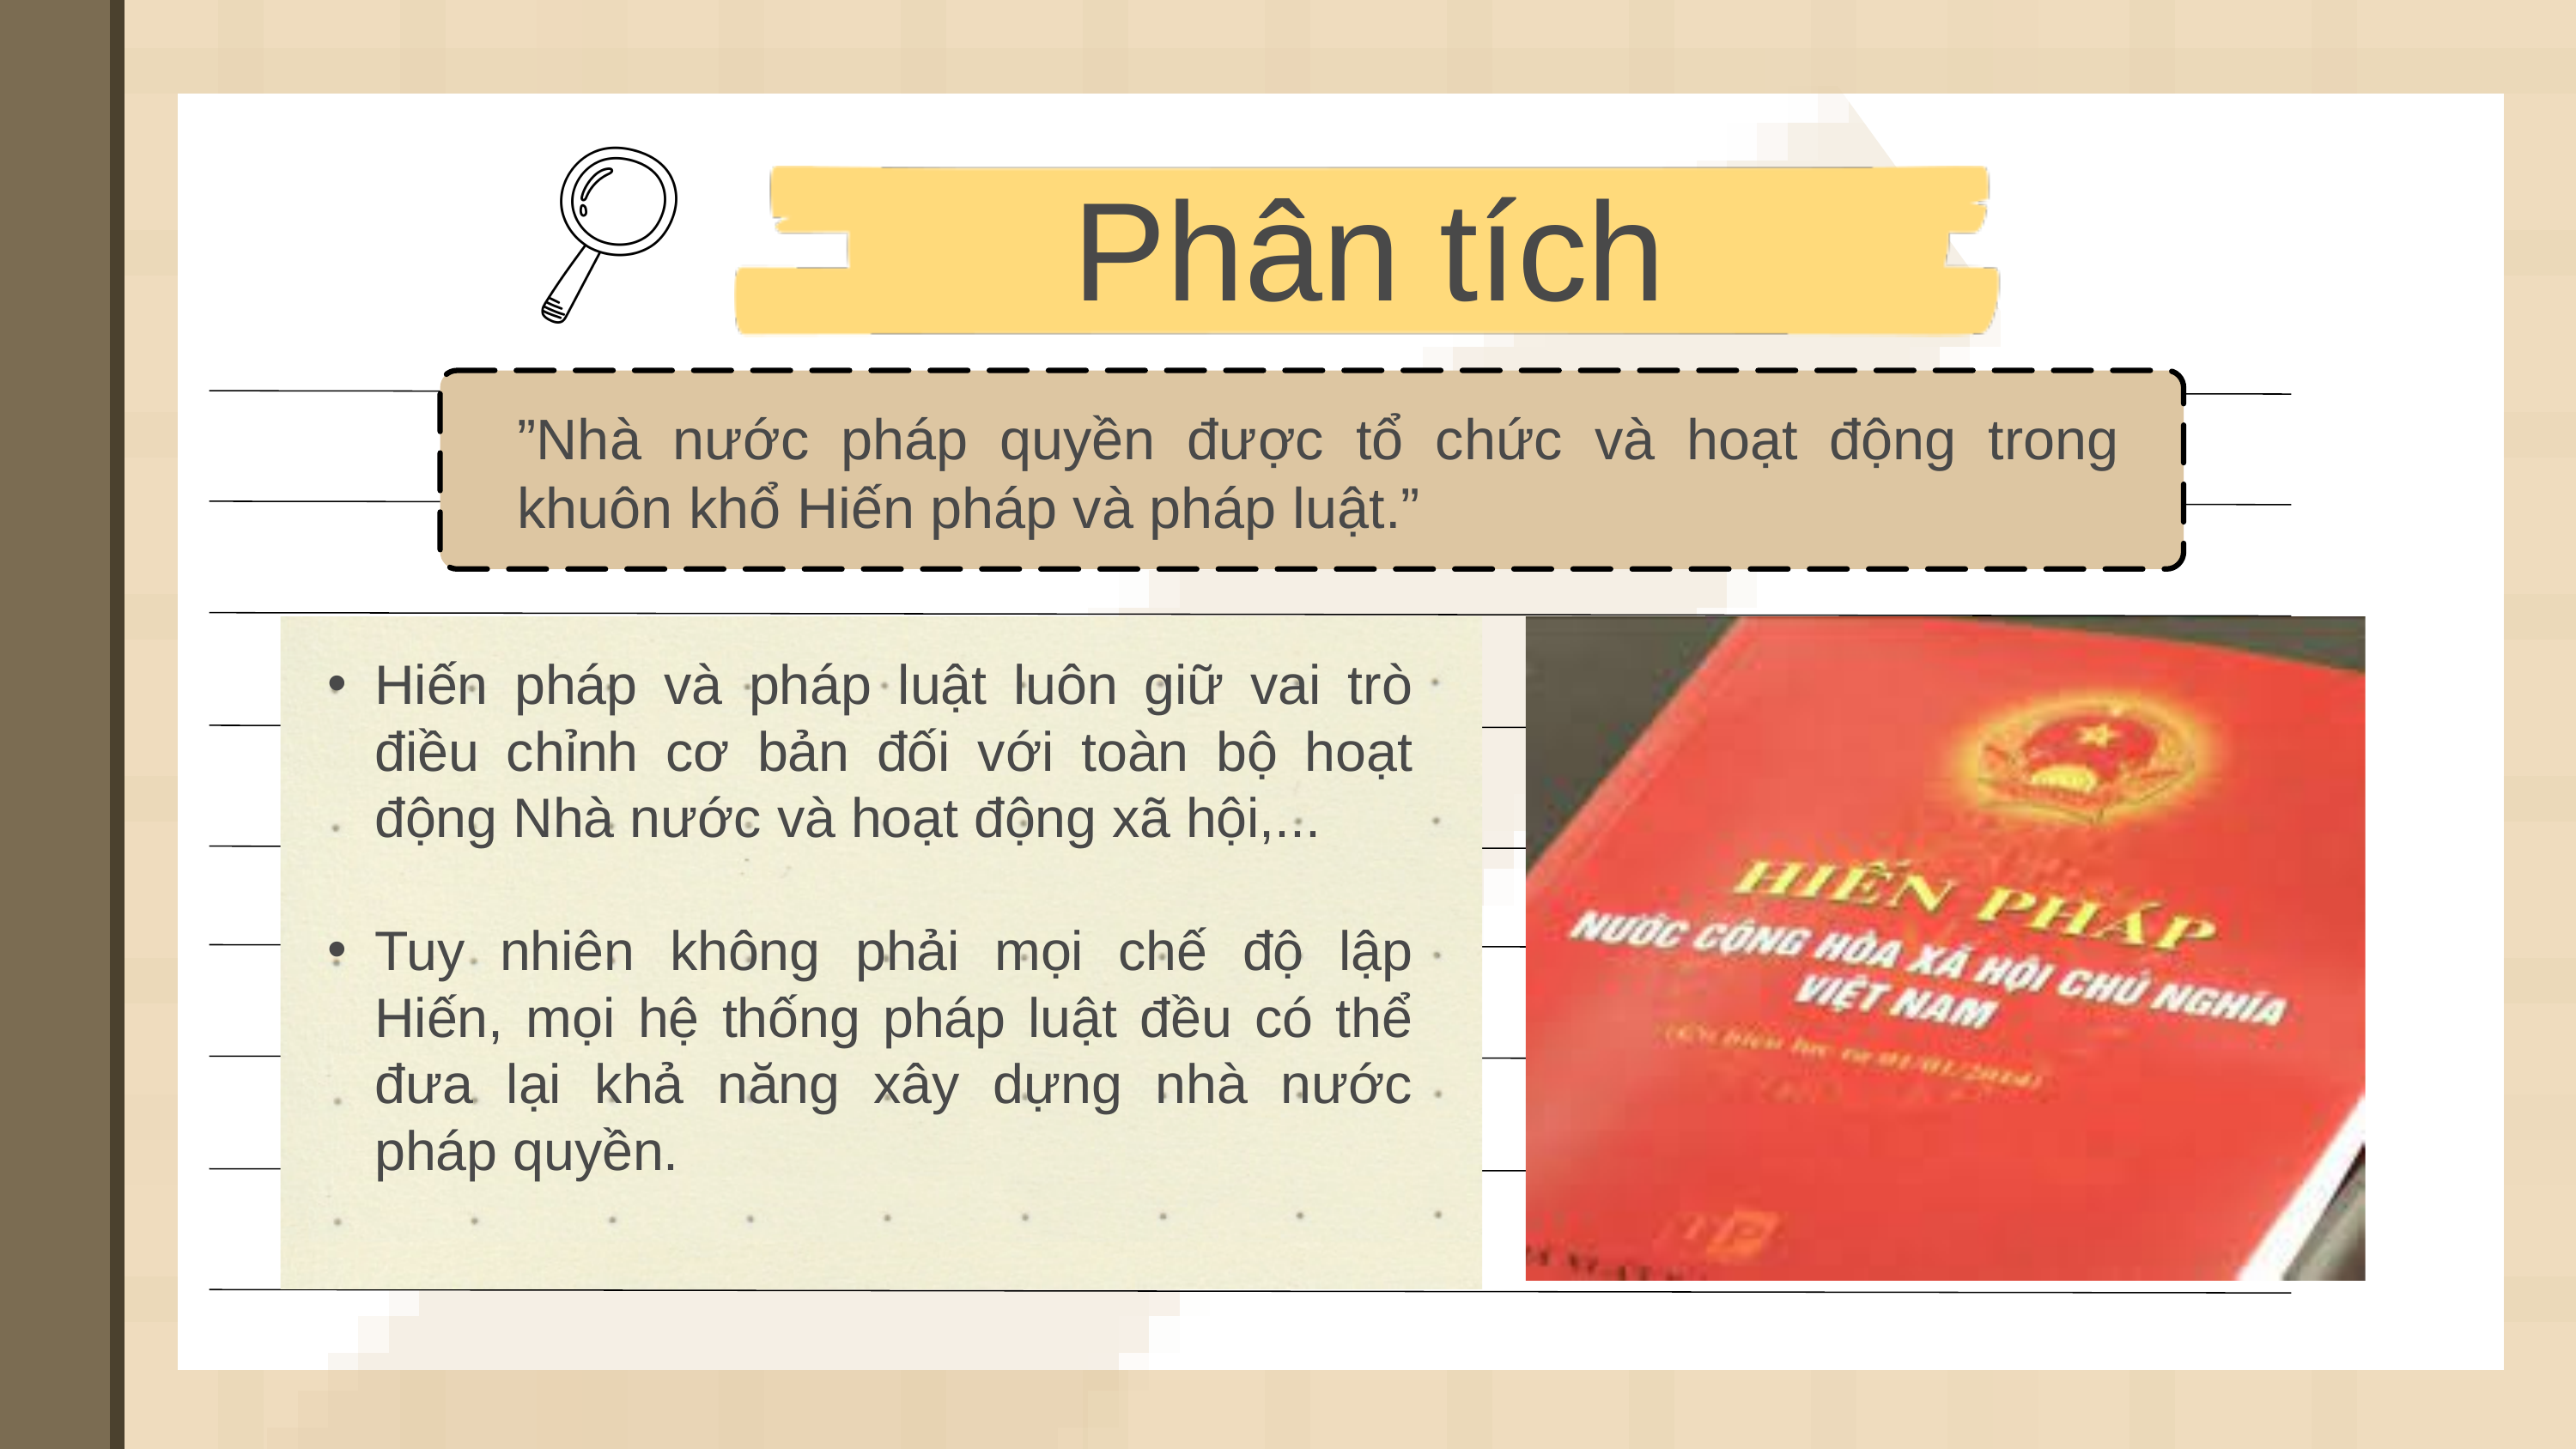

Phân tích

”Nhà nước pháp quyền được tổ chức và hoạt động trong khuôn khổ Hiến pháp và pháp luật.”

Hiến pháp và pháp luật luôn giữ vai trò điều chỉnh cơ bản đối với toàn bộ hoạt động Nhà nước và hoạt động xã hội,...

Tuy nhiên không phải mọi chế độ lập Hiến, mọi hệ thống pháp luật đều có thể đưa lại khả năng xây dựng nhà nước pháp quyền.